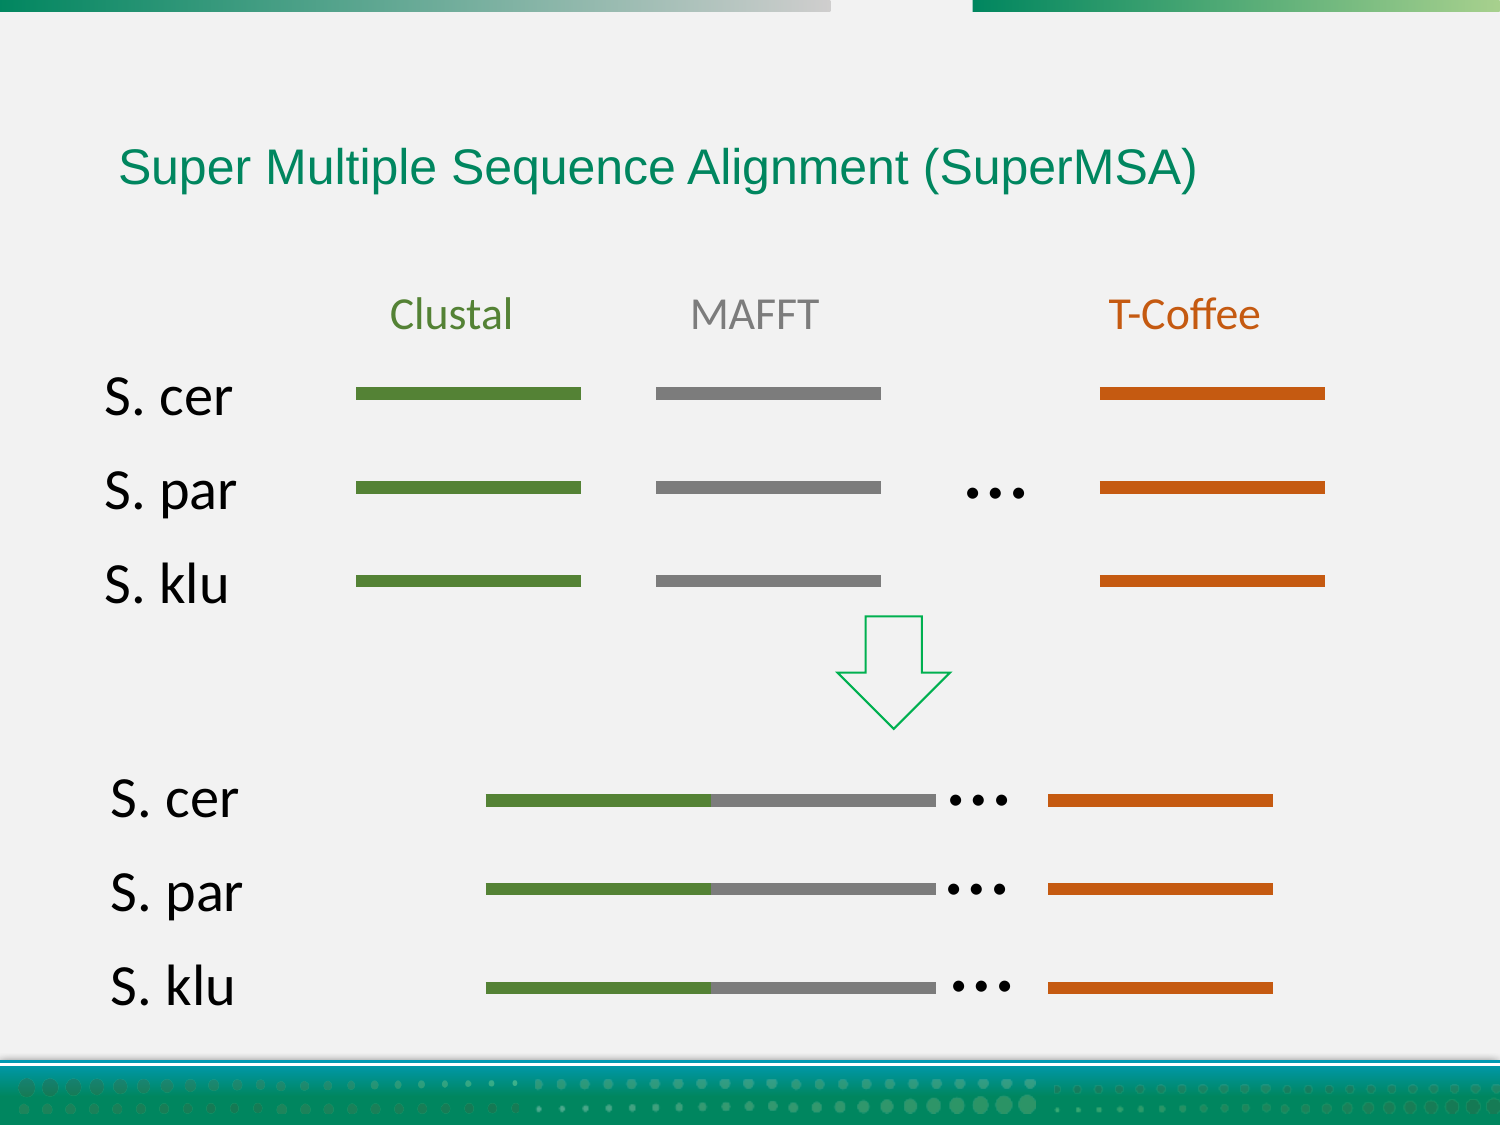

# Super Multiple Sequence Alignment (SuperMSA)
Clustal
MAFFT
T-Coffee
S. cer
…
S. par
S. klu

…
…
…
S. cer
S. par
S. klu